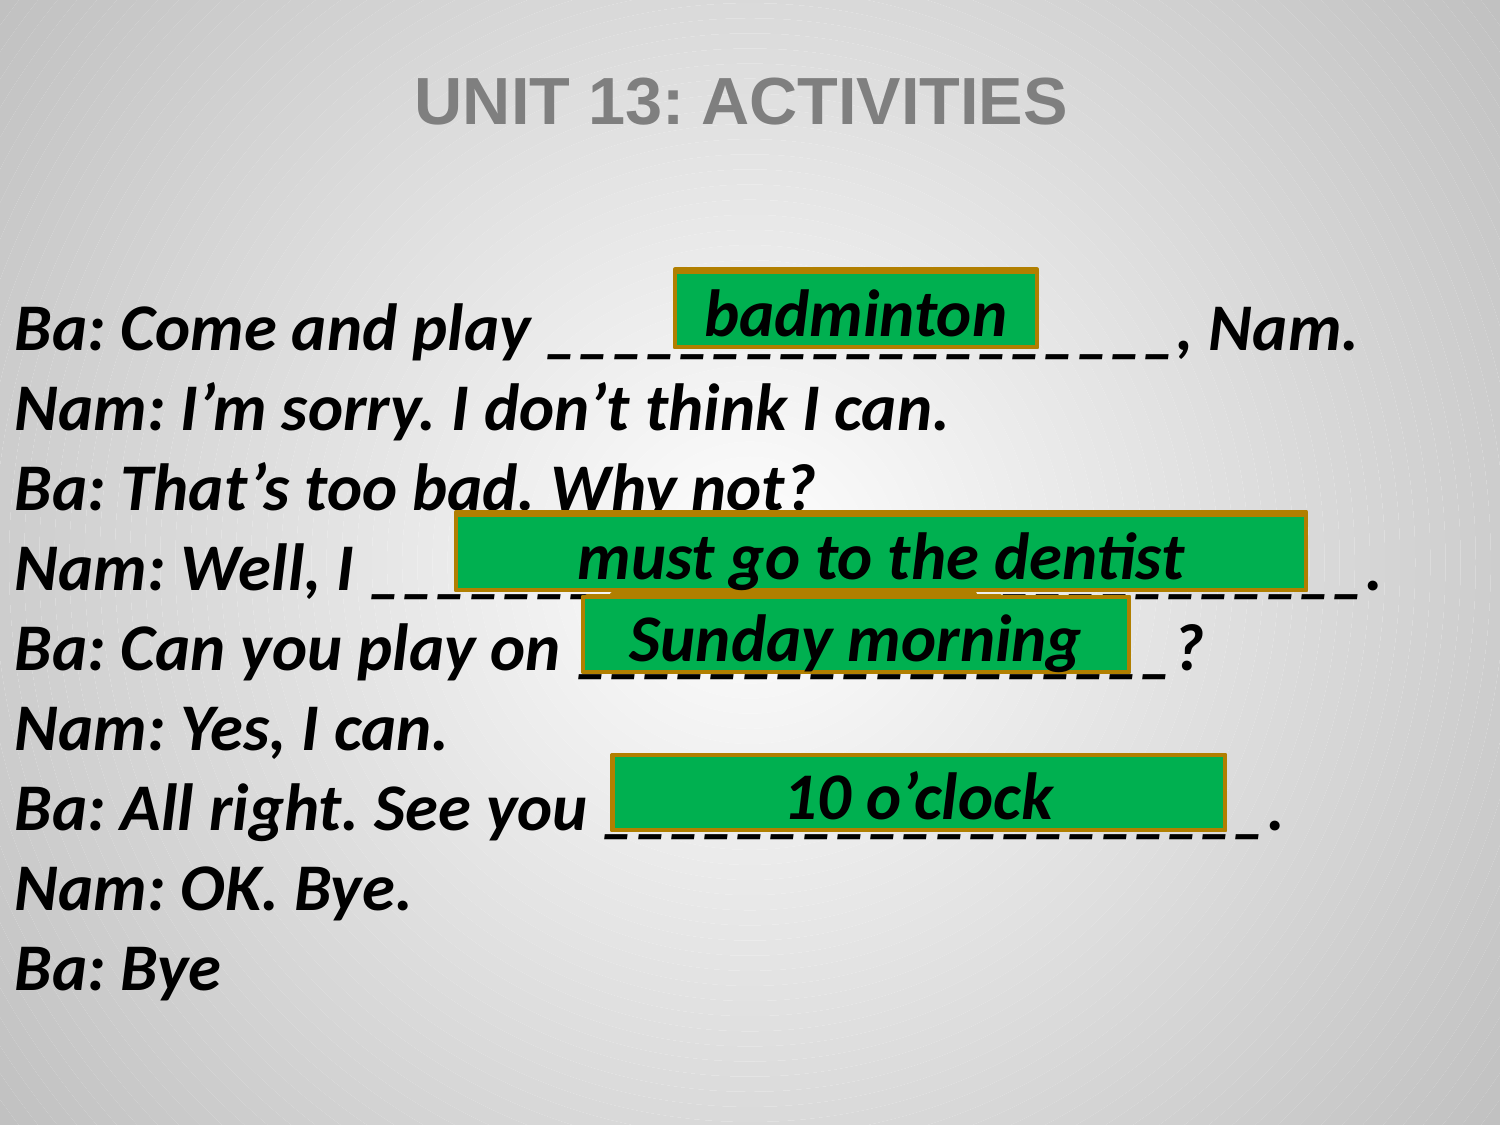

UNIT 13: ACTIVITIES
Ba: Come and play ___________________, Nam.
Nam: I’m sorry. I don’t think I can.
Ba: That’s too bad. Why not?
Nam: Well, I ______________________________.
Ba: Can you play on __________________?
Nam: Yes, I can.
Ba: All right. See you ____________________.
Nam: OK. Bye.
Ba: Bye
basketball
volleyball
chess
badminton
should visit my grandmother
should clean my room
ought to help my Dad
must go to the dentist
Friday
the weekend
Wednesday night
Sunday morning
Saturday afternoon
six o’clock
10 o’clock
at seven
Saturday afternoon